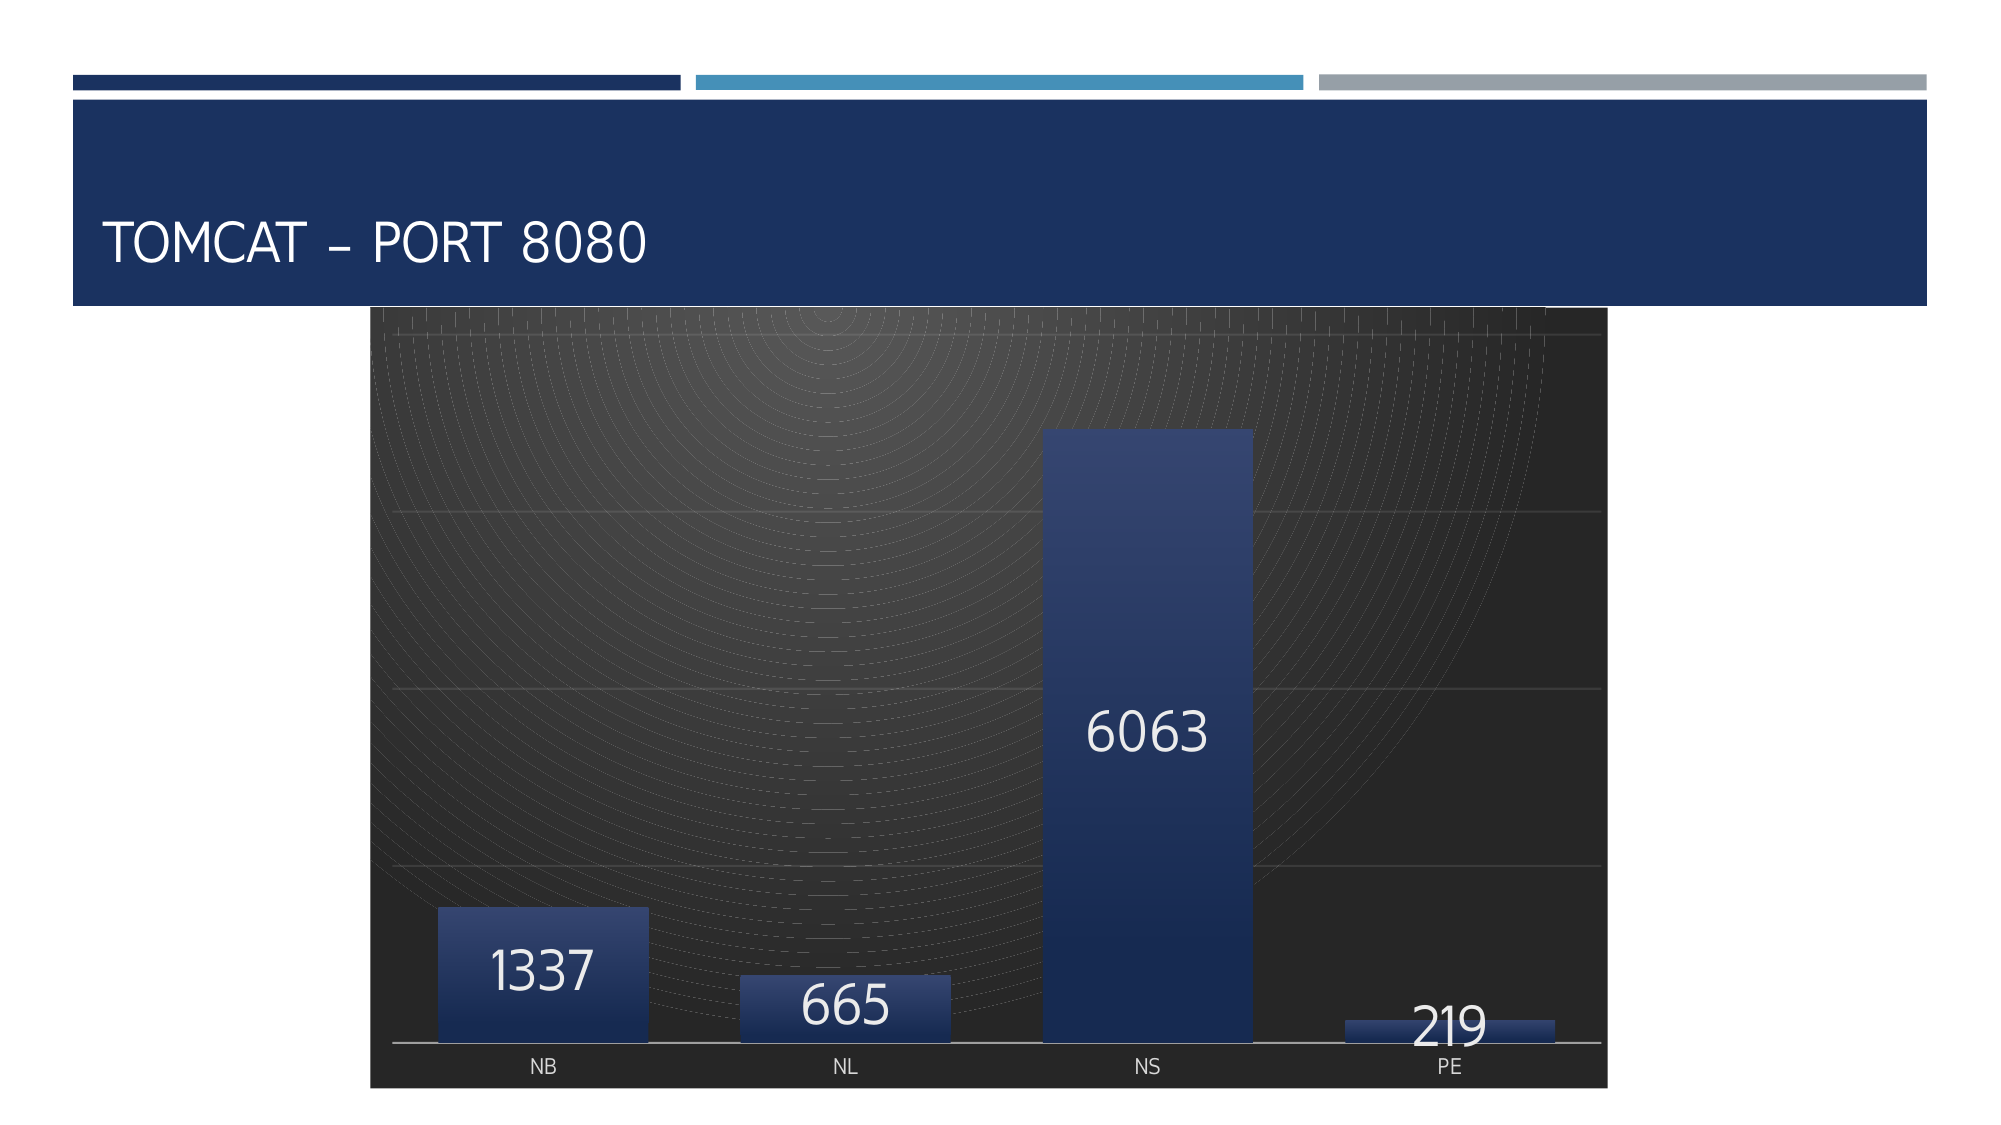

# Tomcat – Port 8080

### Chart

| Category | Series 1 |
|---|---|
| NB | 1337.0 |
| NL | 665.0 |
| NS | 6063.0 |
| PE | 219.0 |